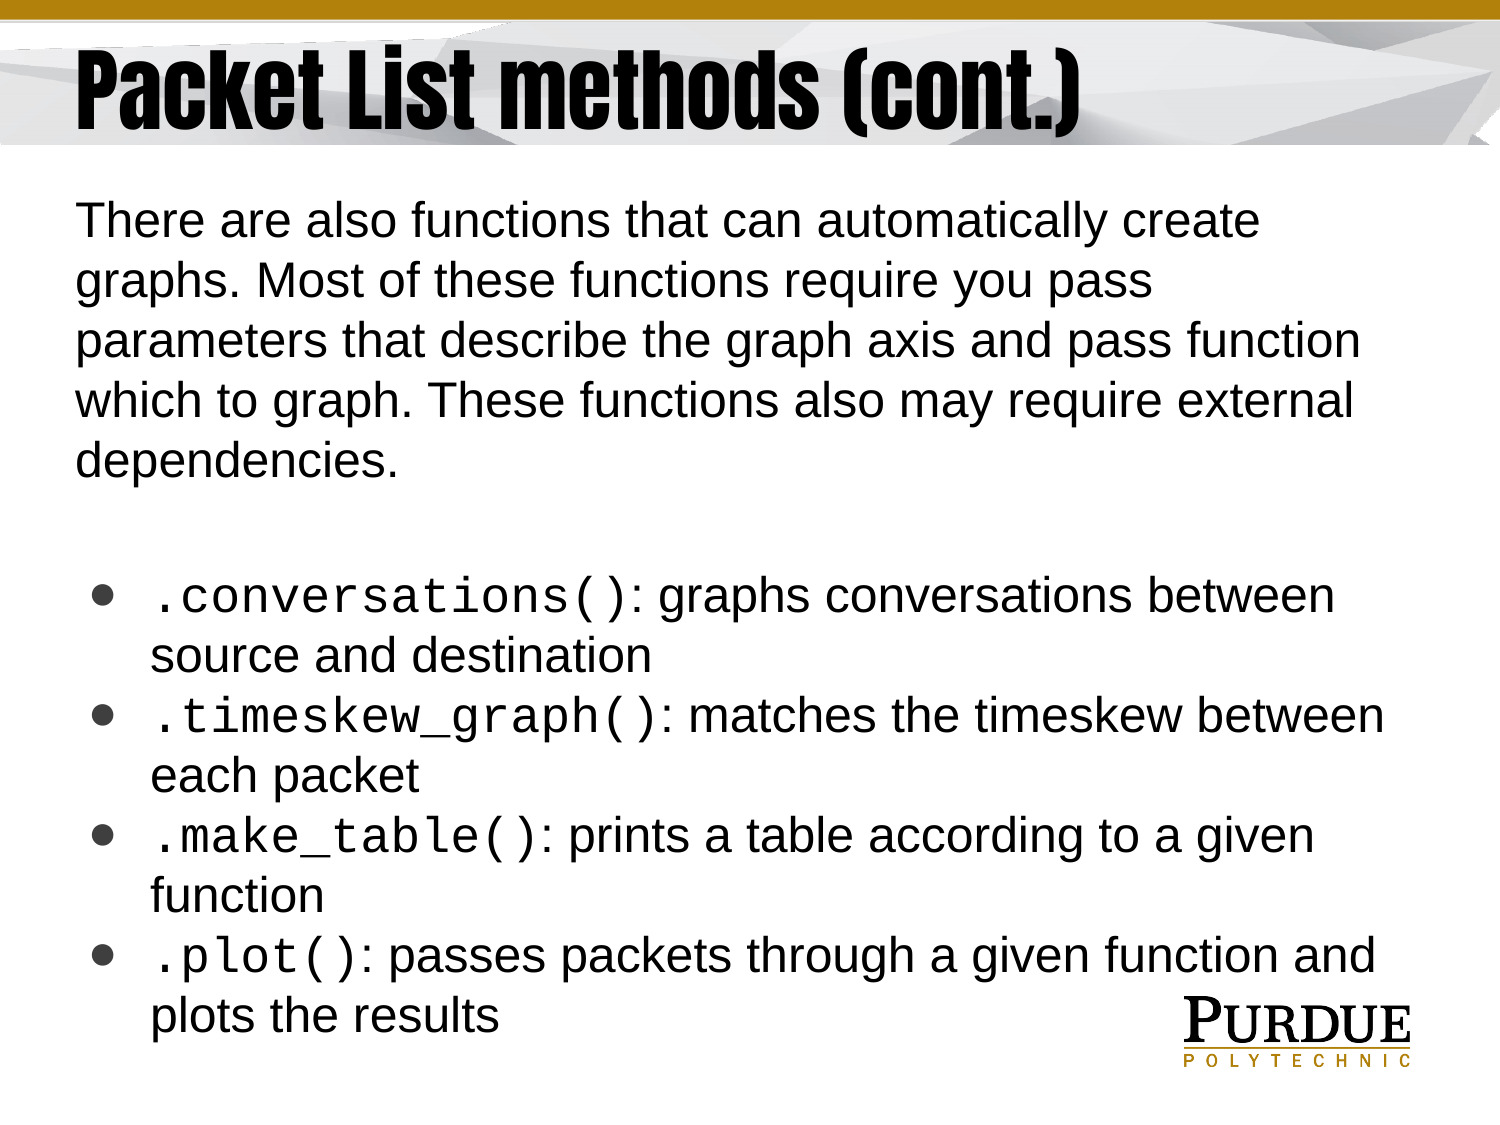

Packet List methods (cont.)
There are also functions that can automatically create graphs. Most of these functions require you pass parameters that describe the graph axis and pass function which to graph. These functions also may require external dependencies.

.conversations(): graphs conversations between source and destination
.timeskew_graph(): matches the timeskew between each packet
.make_table(): prints a table according to a given function
.plot(): passes packets through a given function and plots the results